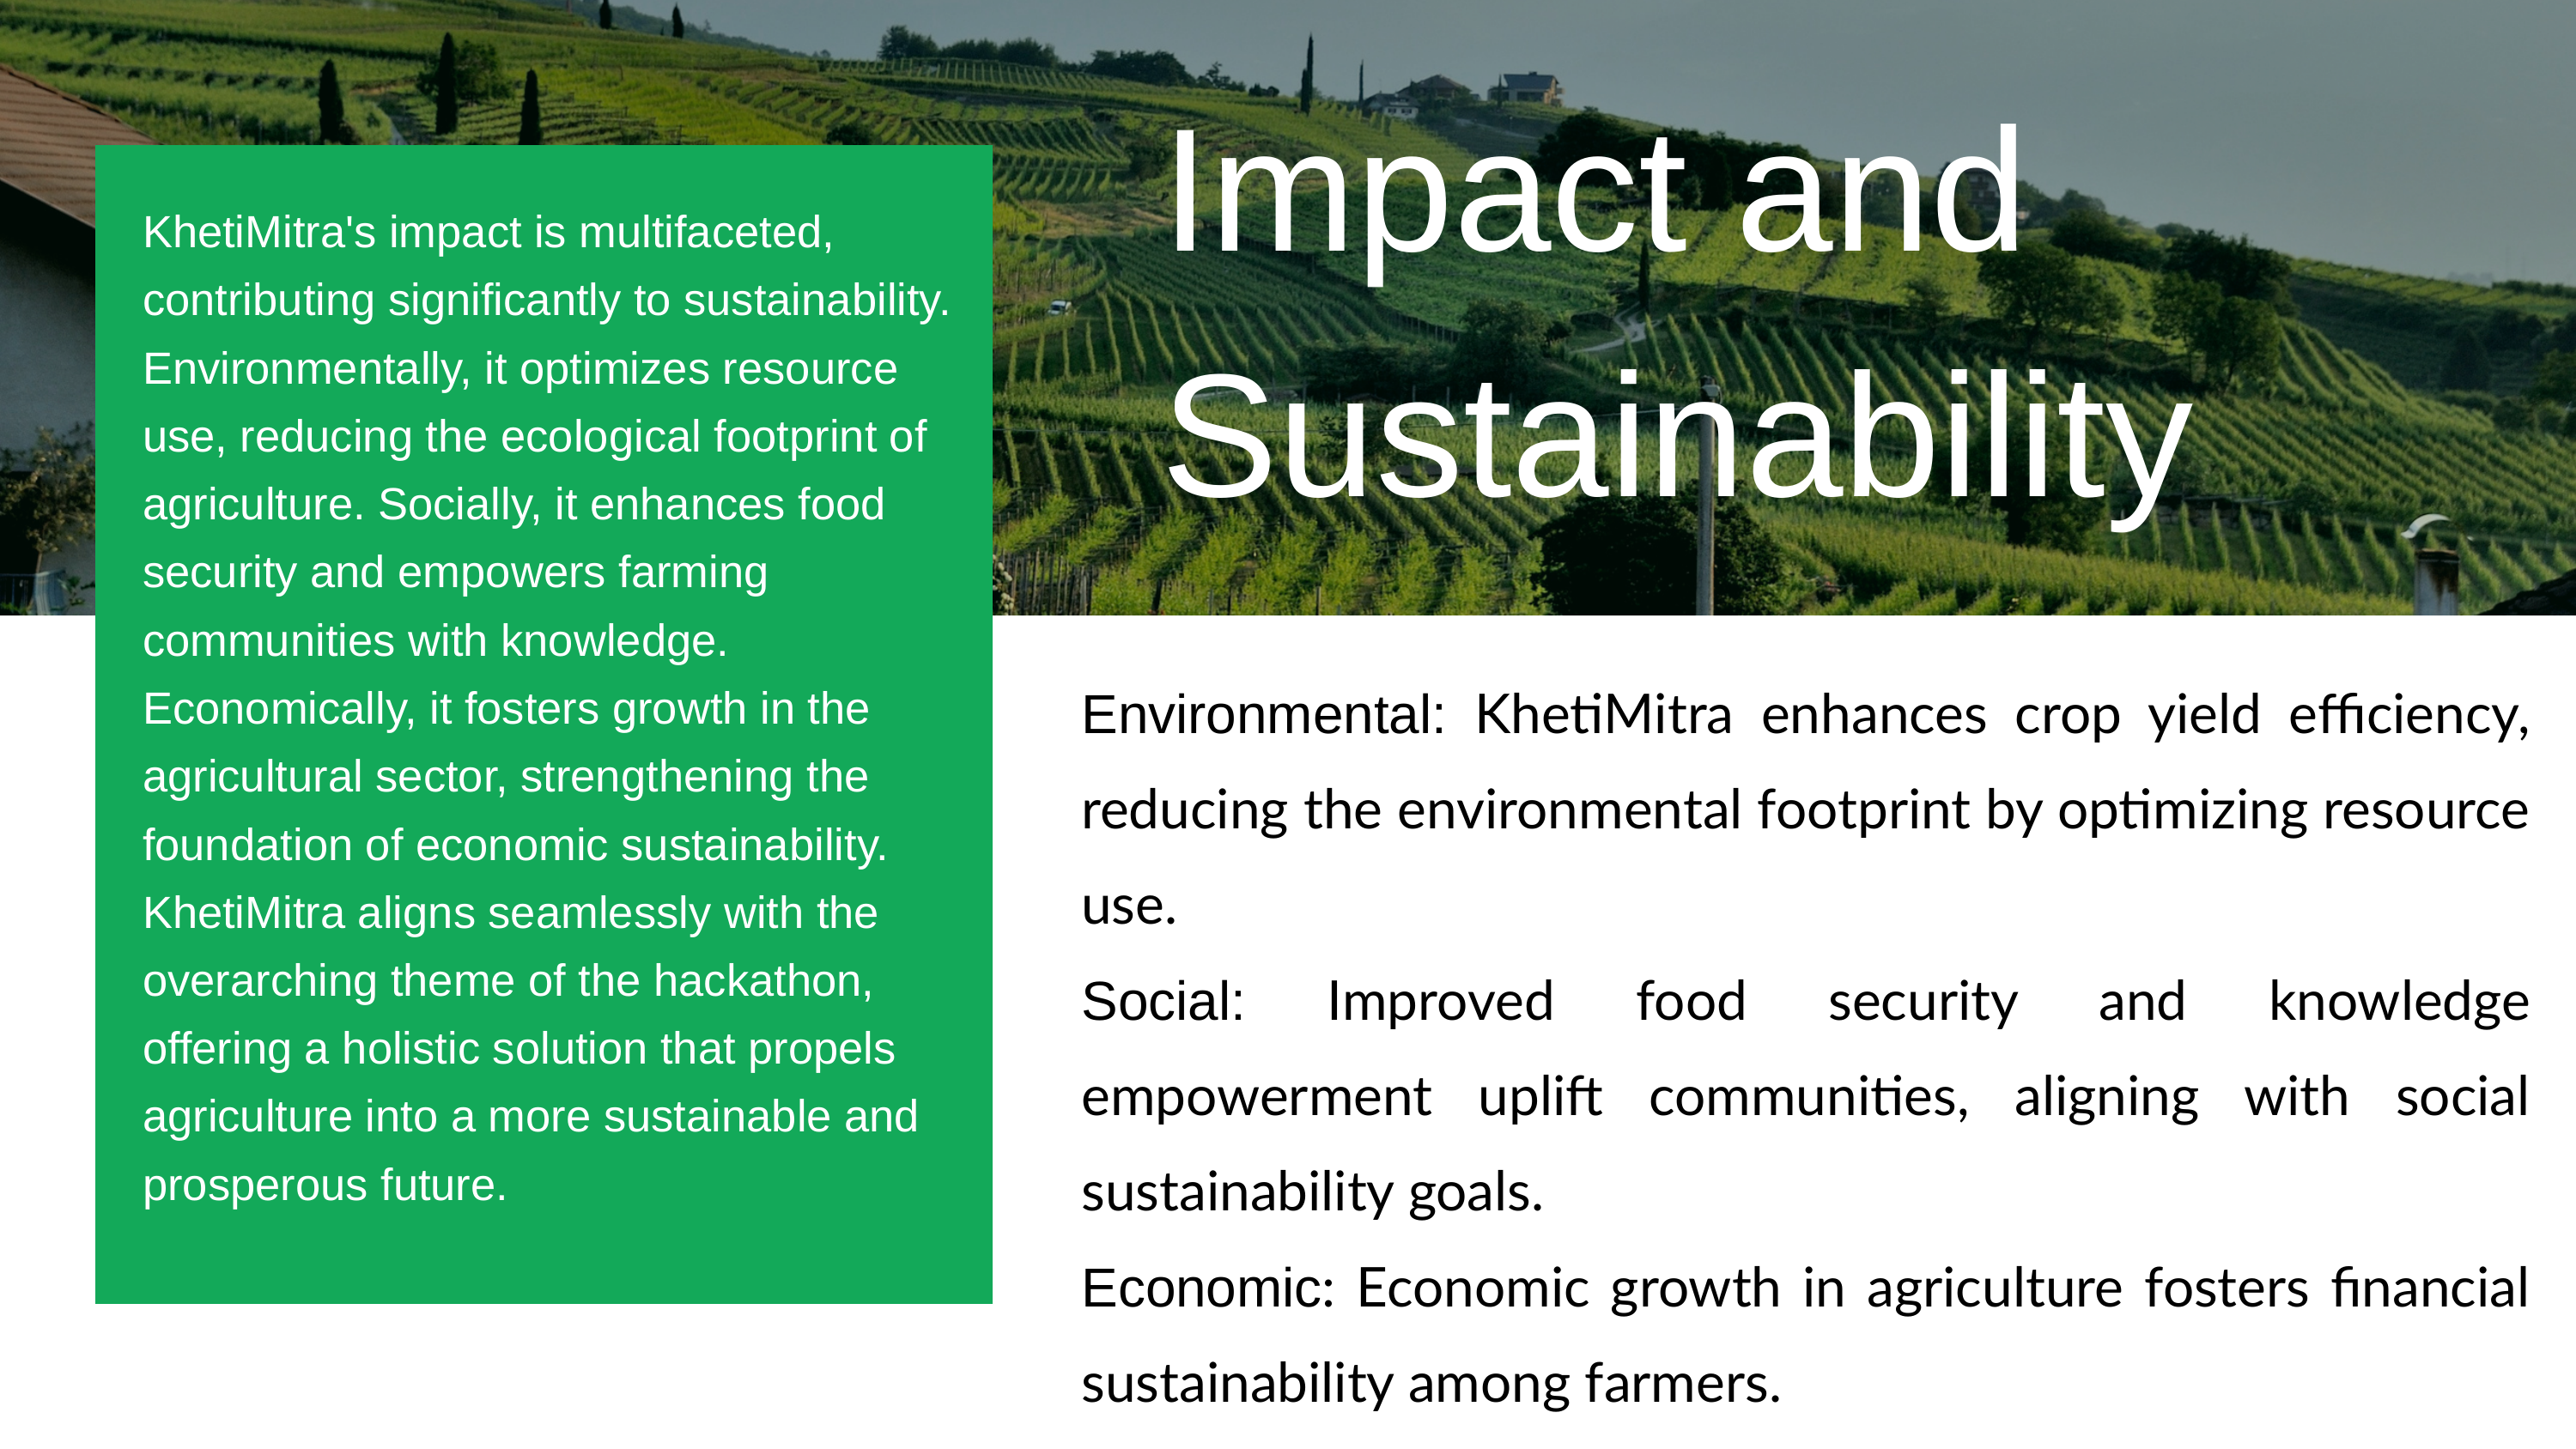

Impact and Sustainability

KhetiMitra's impact is multifaceted, contributing significantly to sustainability. Environmentally, it optimizes resource use, reducing the ecological footprint of agriculture. Socially, it enhances food security and empowers farming communities with knowledge. Economically, it fosters growth in the agricultural sector, strengthening the foundation of economic sustainability. KhetiMitra aligns seamlessly with the overarching theme of the hackathon, offering a holistic solution that propels agriculture into a more sustainable and prosperous future.
Environmental: KhetiMitra enhances crop yield efficiency, reducing the environmental footprint by optimizing resource use.
Social: Improved food security and knowledge empowerment uplift communities, aligning with social sustainability goals.
Economic: Economic growth in agriculture fosters financial sustainability among farmers.